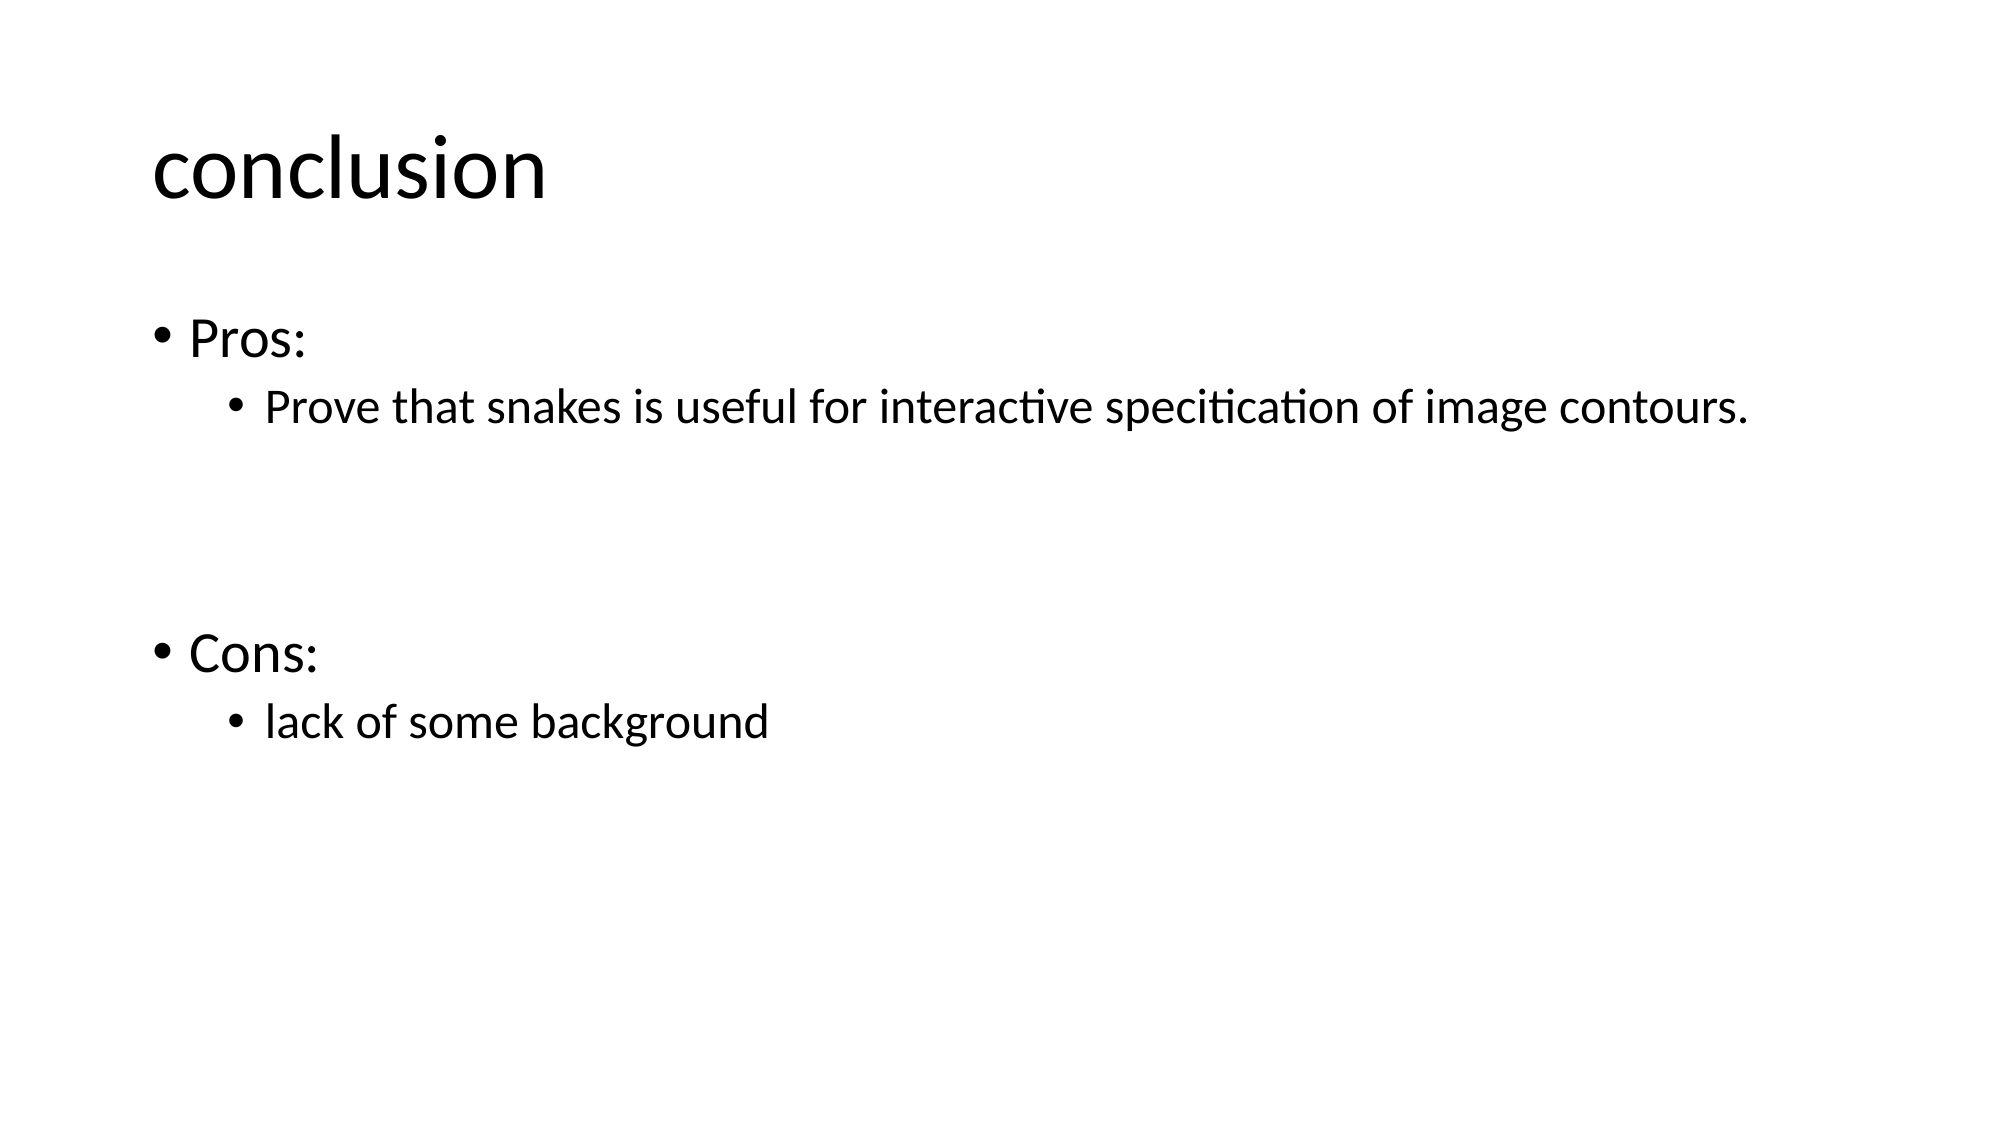

# conclusion
Pros:
Prove that snakes is useful for interactive specitication of image contours.

Cons:
lack of some background